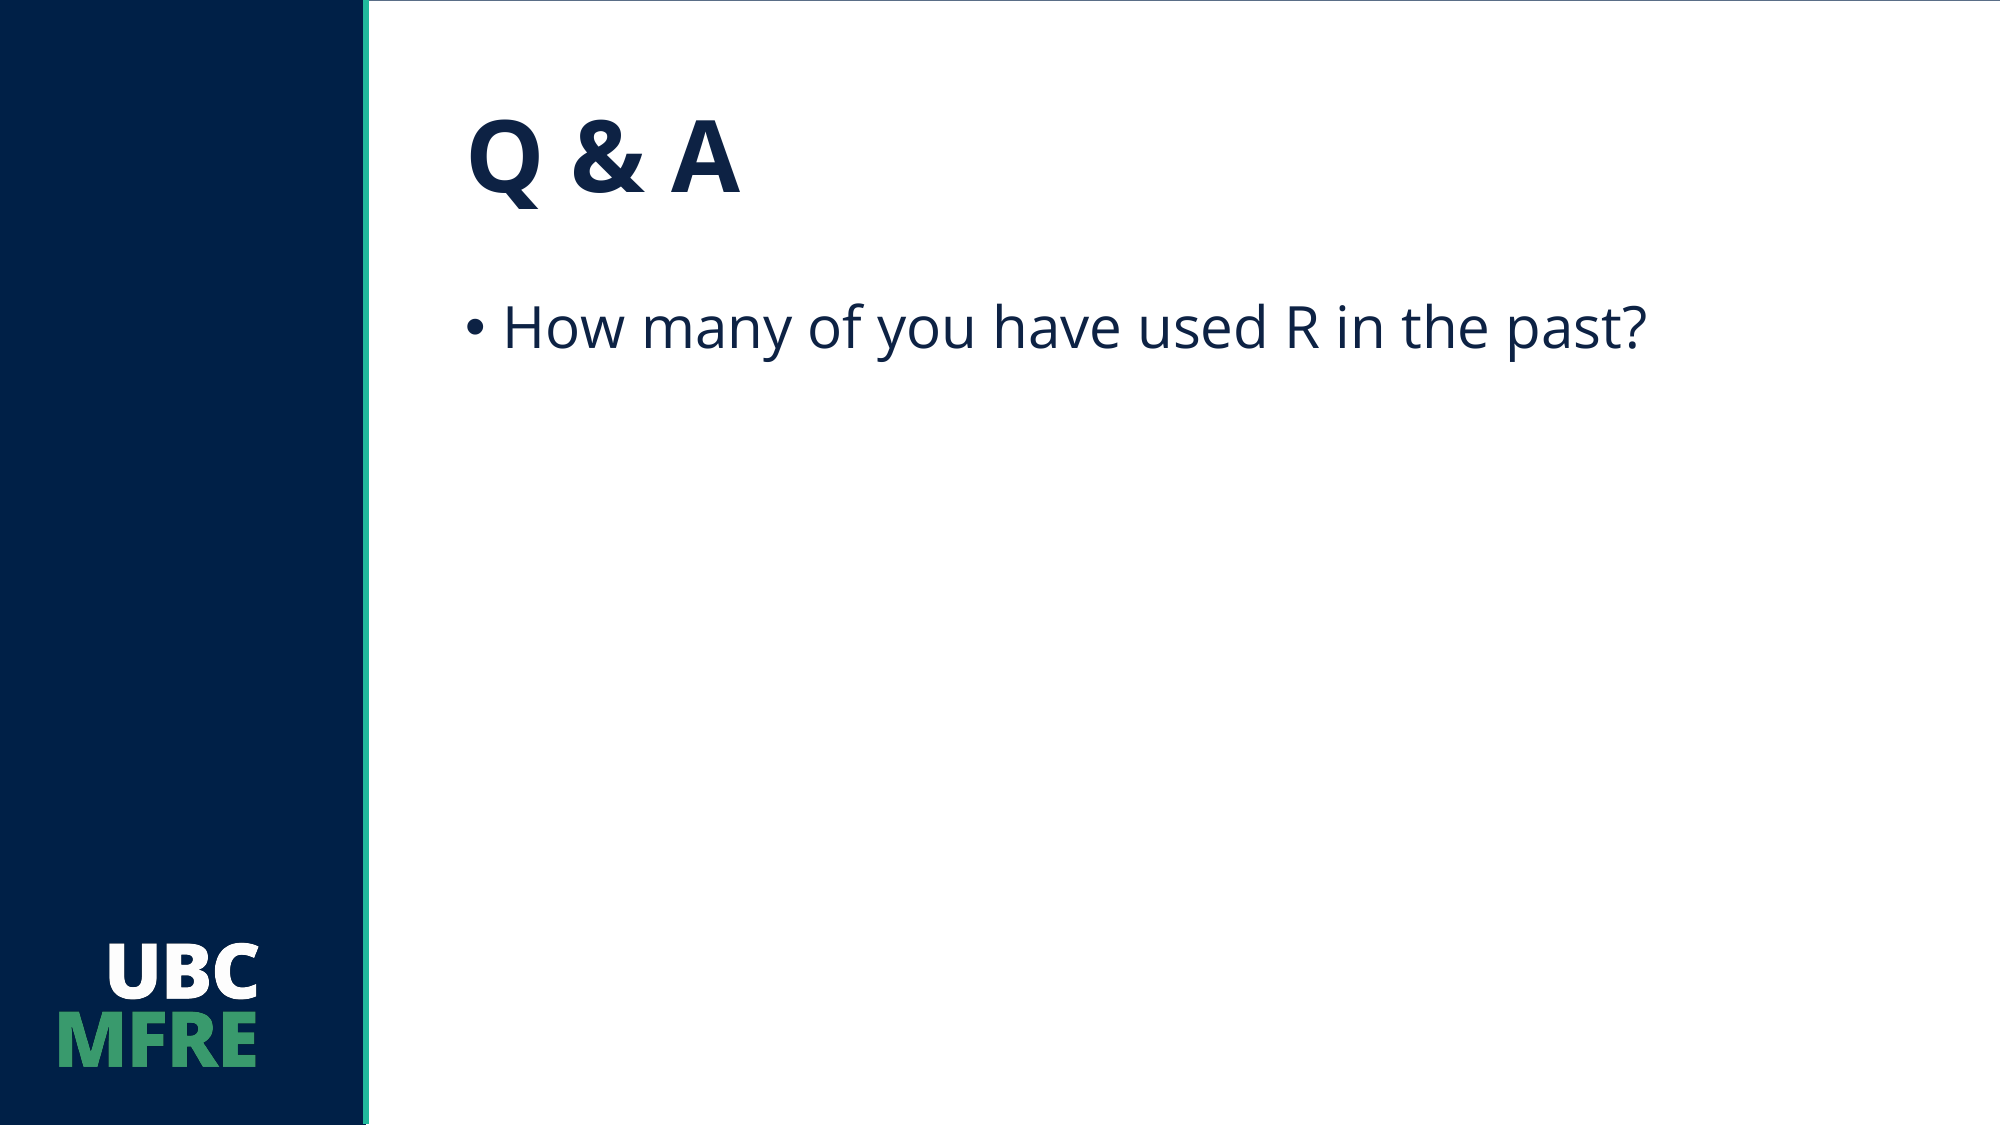

# Q & A
How many of you have used R in the past?